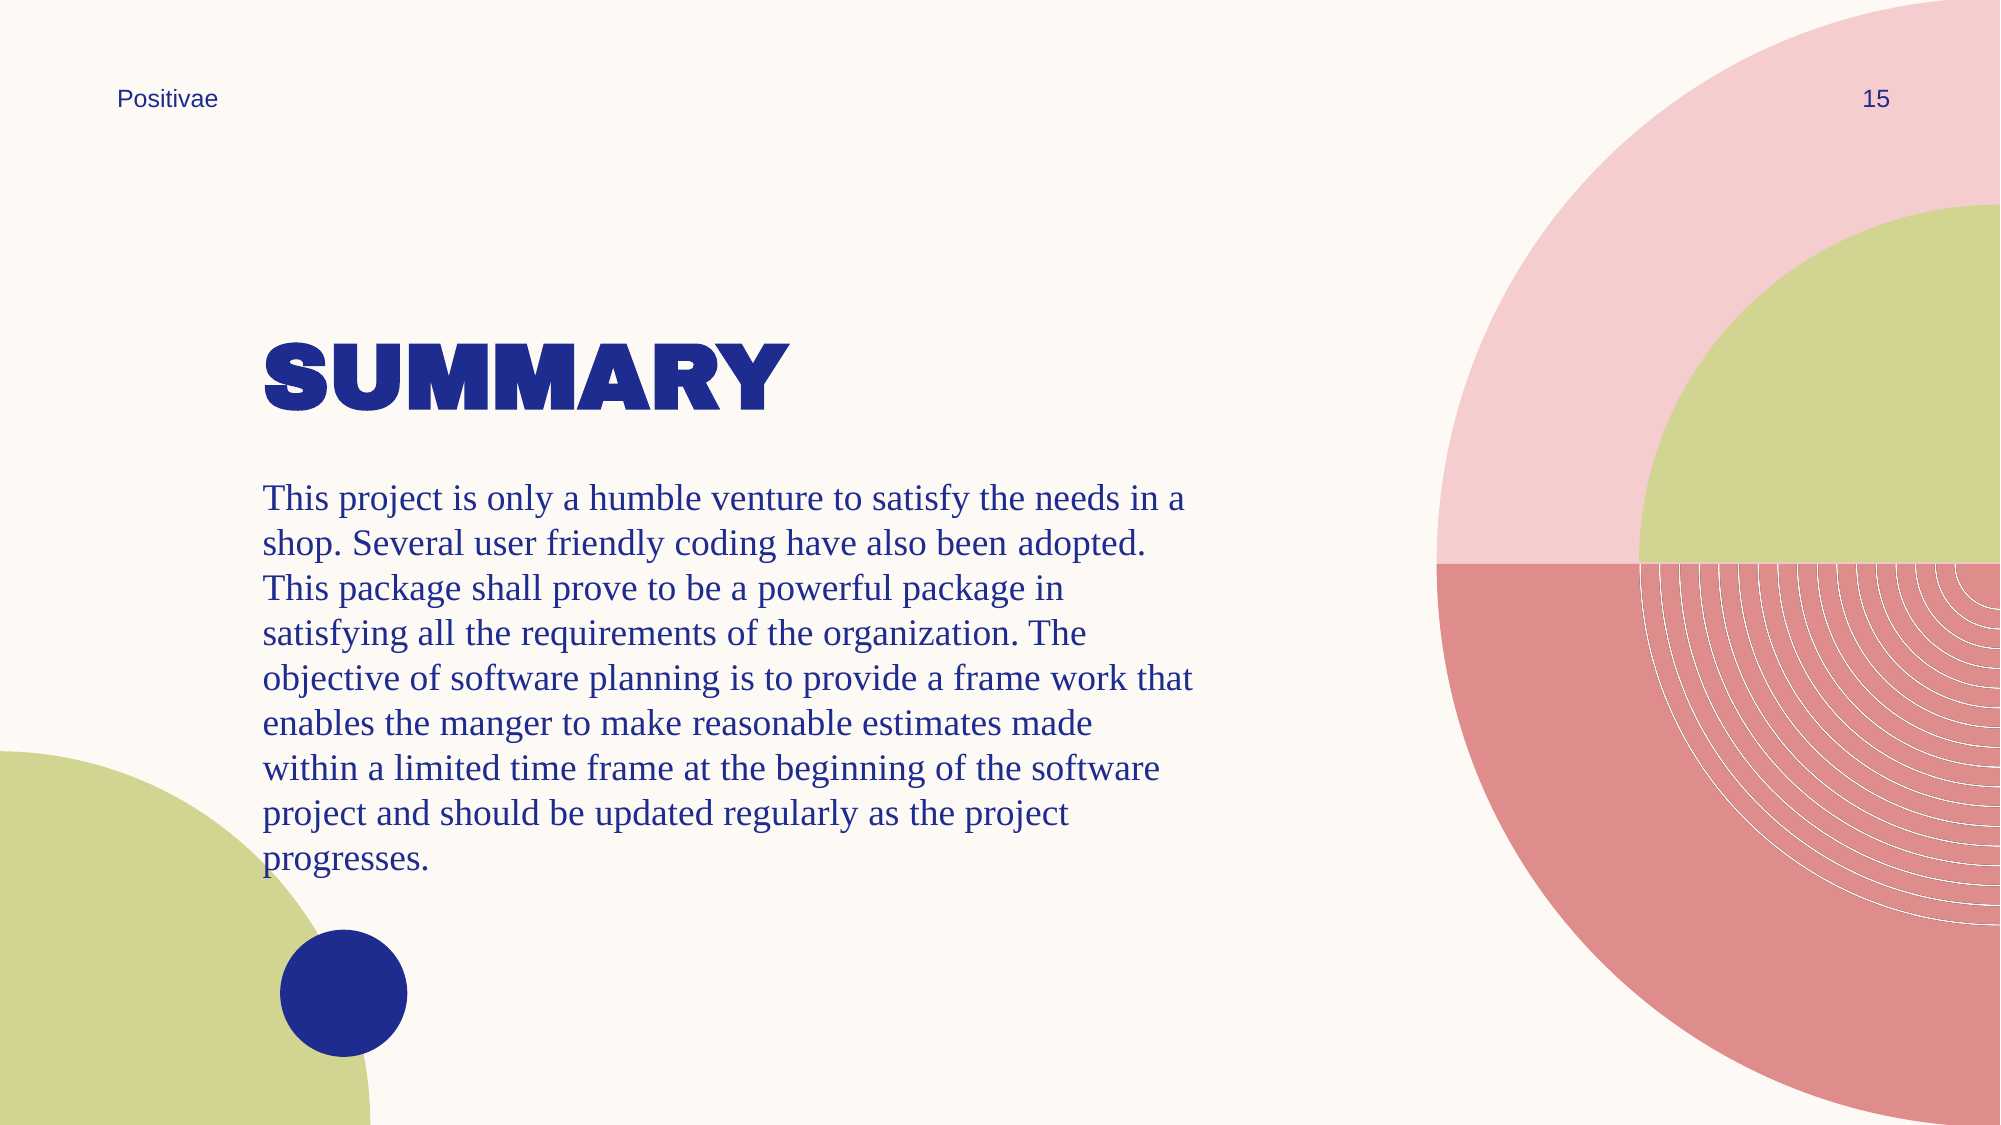

Positivae
15
# SUMMARY
This project is only a humble venture to satisfy the needs in a shop. Several user friendly coding have also been adopted. This package shall prove to be a powerful package in satisfying all the requirements of the organization. The objective of software planning is to provide a frame work that enables the manger to make reasonable estimates made within a limited time frame at the beginning of the software project and should be updated regularly as the project progresses.